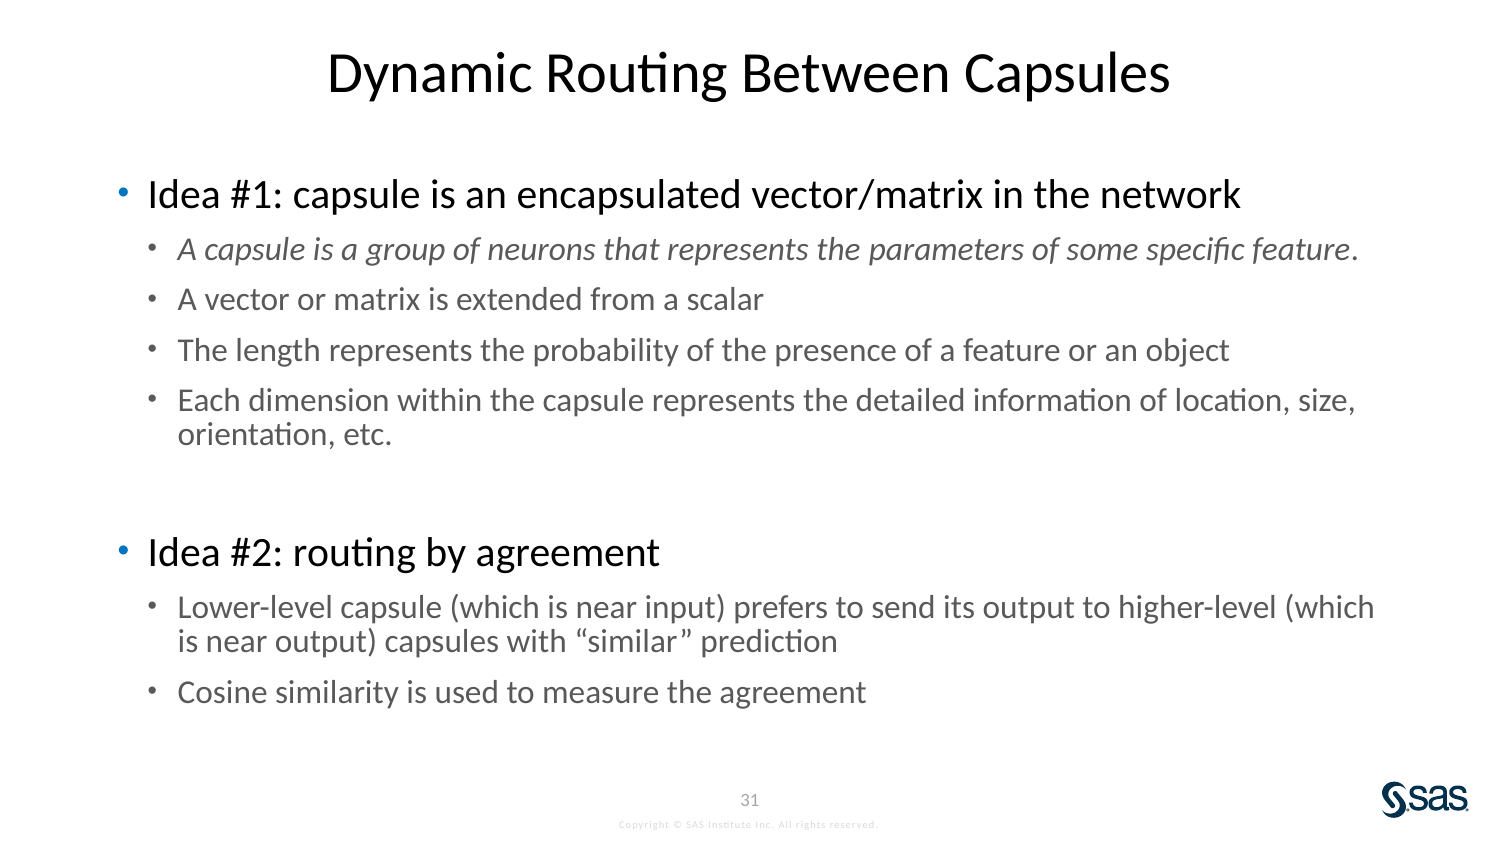

# Dynamic Routing Between Capsules
Idea #1: capsule is an encapsulated vector/matrix in the network
A capsule is a group of neurons that represents the parameters of some specific feature.
A vector or matrix is extended from a scalar
The length represents the probability of the presence of a feature or an object
Each dimension within the capsule represents the detailed information of location, size, orientation, etc.

Idea #2: routing by agreement
Lower-level capsule (which is near input) prefers to send its output to higher-level (which is near output) capsules with “similar” prediction
Cosine similarity is used to measure the agreement
31